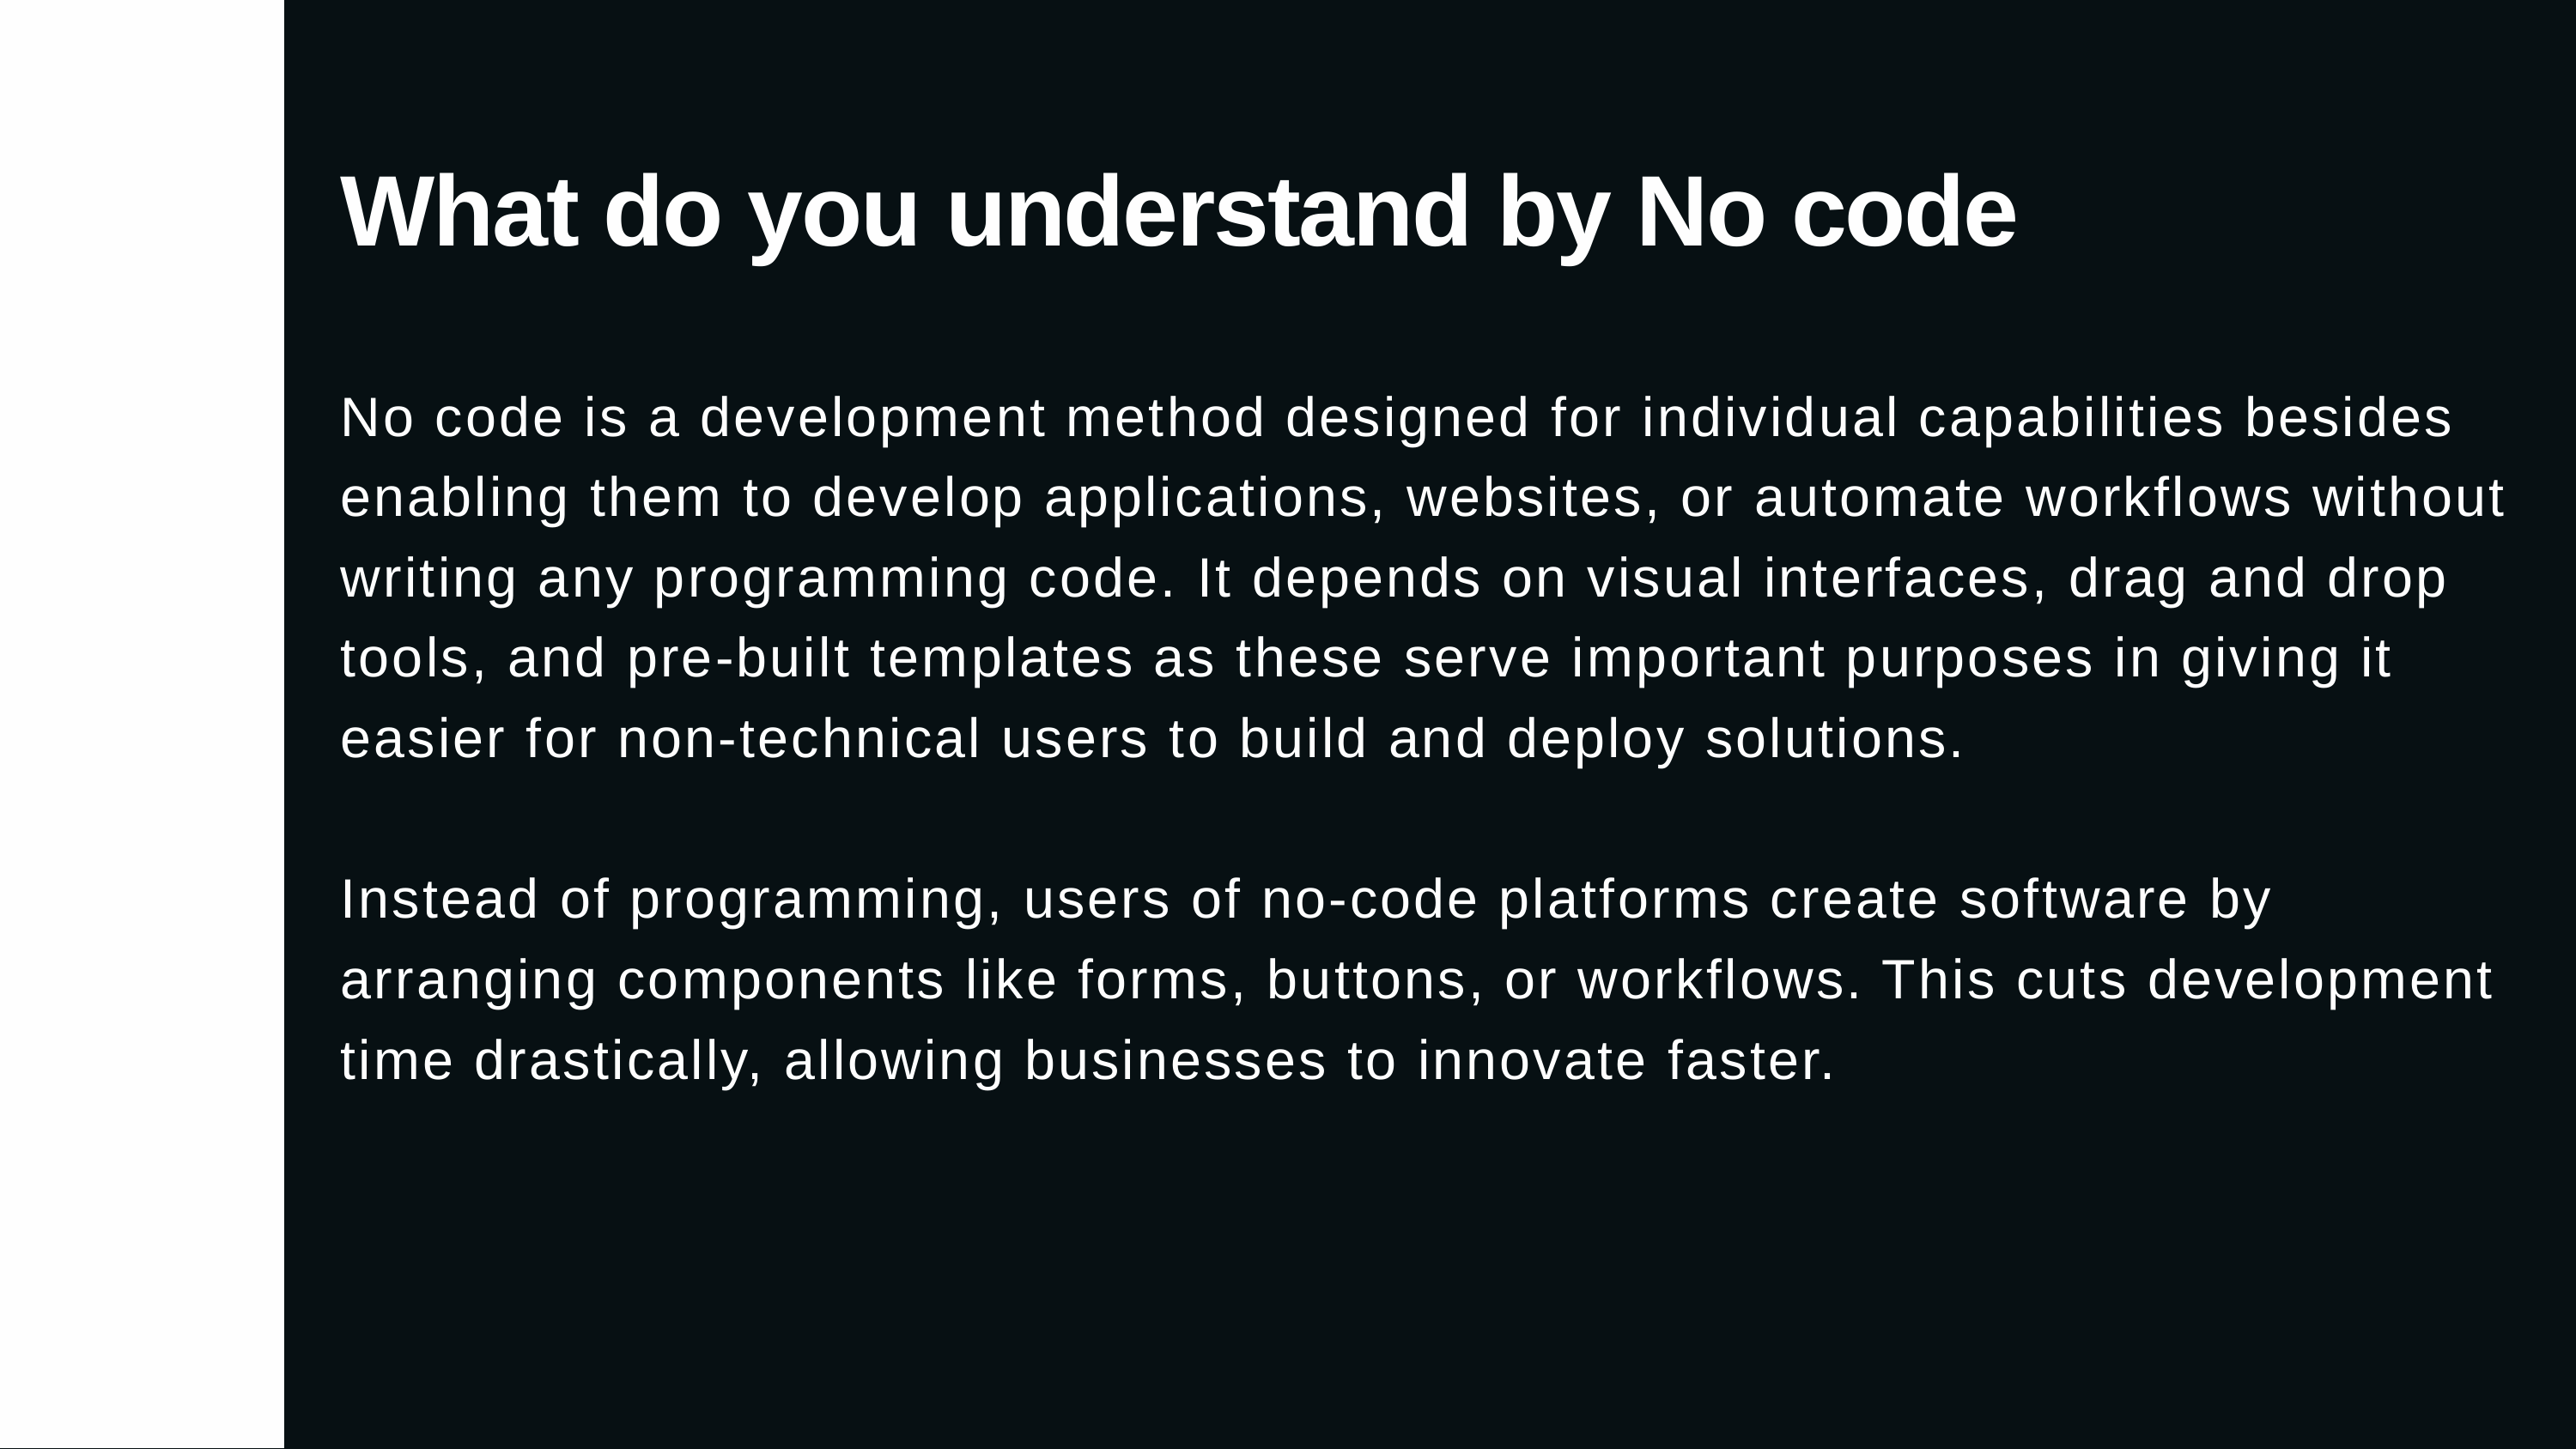

No code is a development method designed for individual capabilities besides enabling them to develop applications, websites, or automate workflows without writing any programming code. It depends on visual interfaces, drag and drop tools, and pre-built templates as these serve important purposes in giving it easier for non-technical users to build and deploy solutions.

Instead of programming, users of no-code platforms create software by arranging components like forms, buttons, or workflows. This cuts development time drastically, allowing businesses to innovate faster.

What do you understand by No code